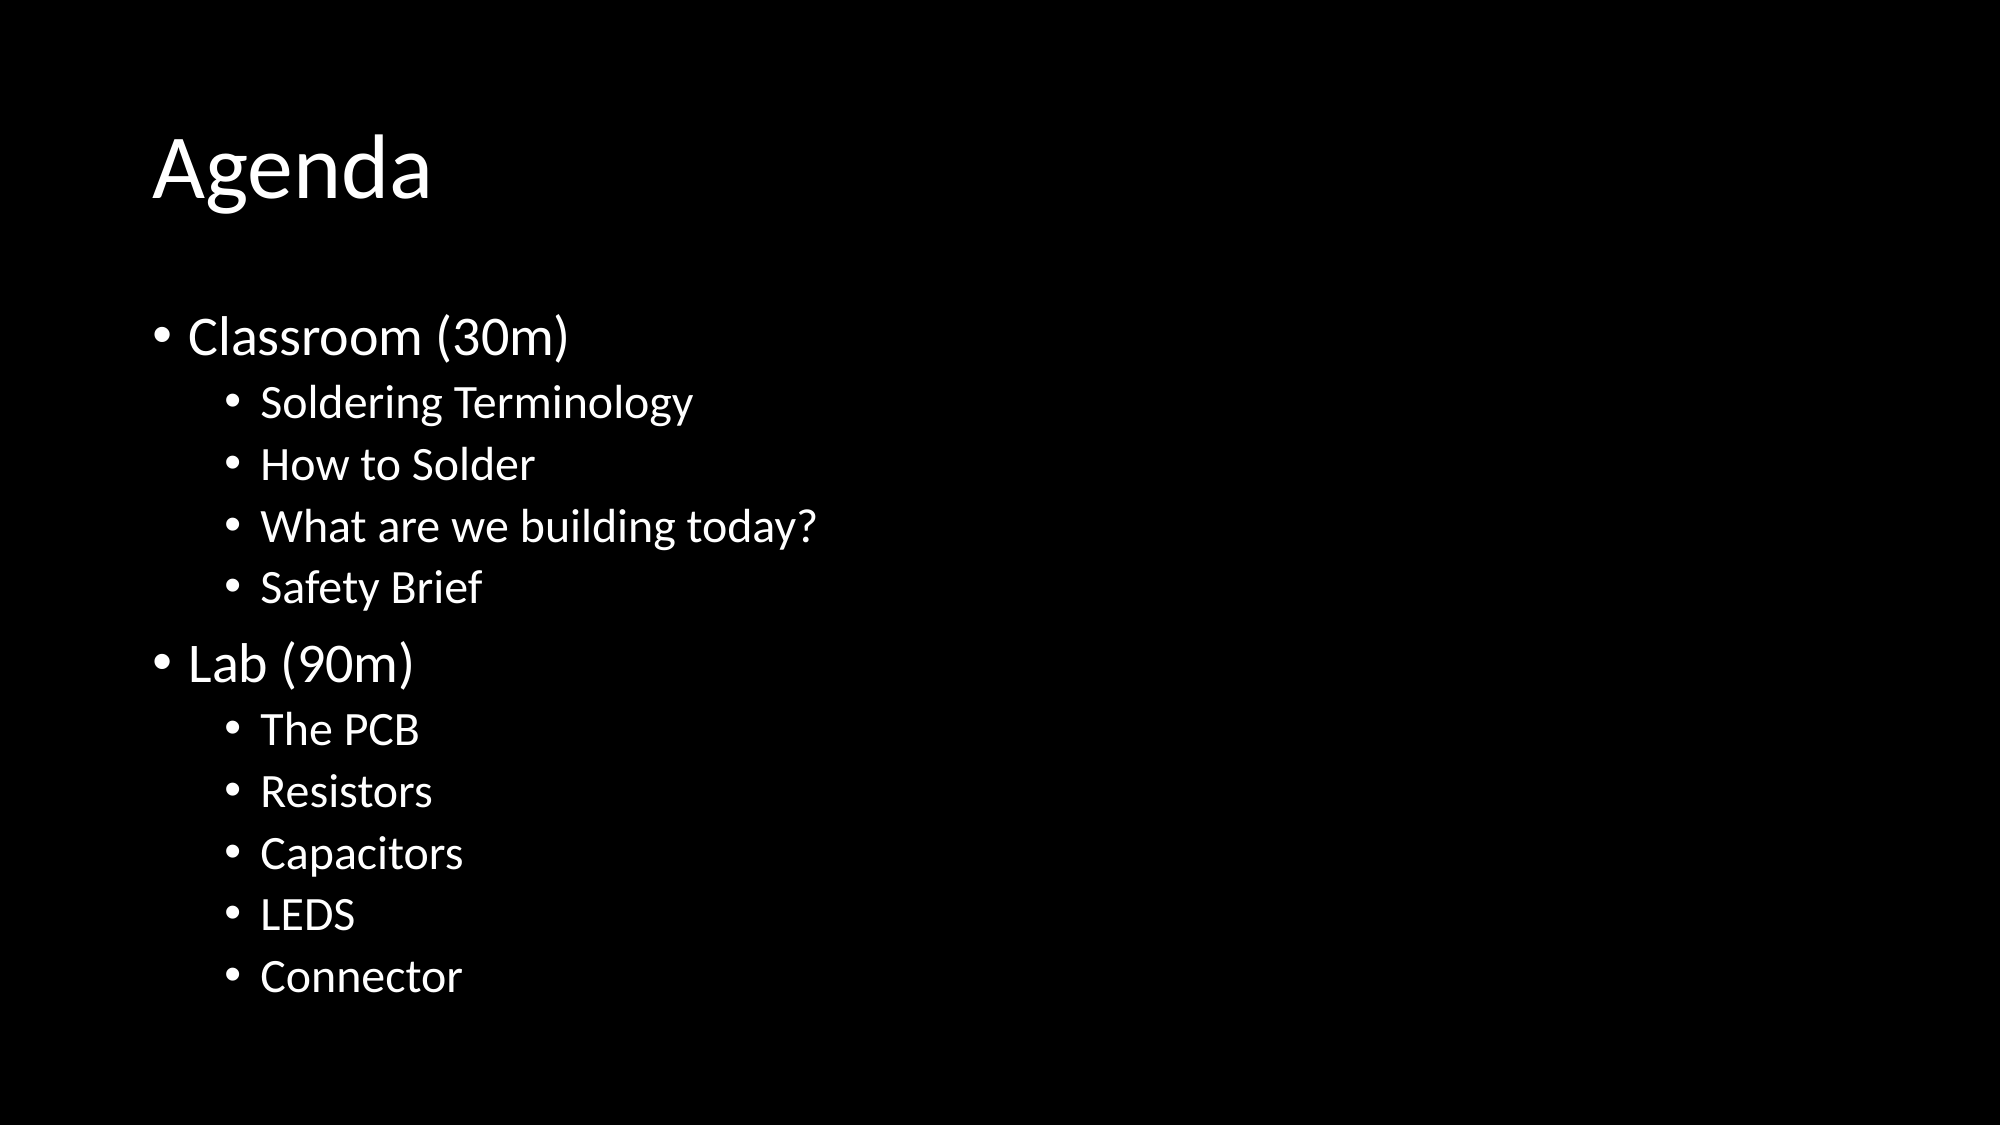

# Agenda
Classroom (30m)
Soldering Terminology
How to Solder
What are we building today?
Safety Brief
Lab (90m)
The PCB
Resistors
Capacitors
LEDS
Connector